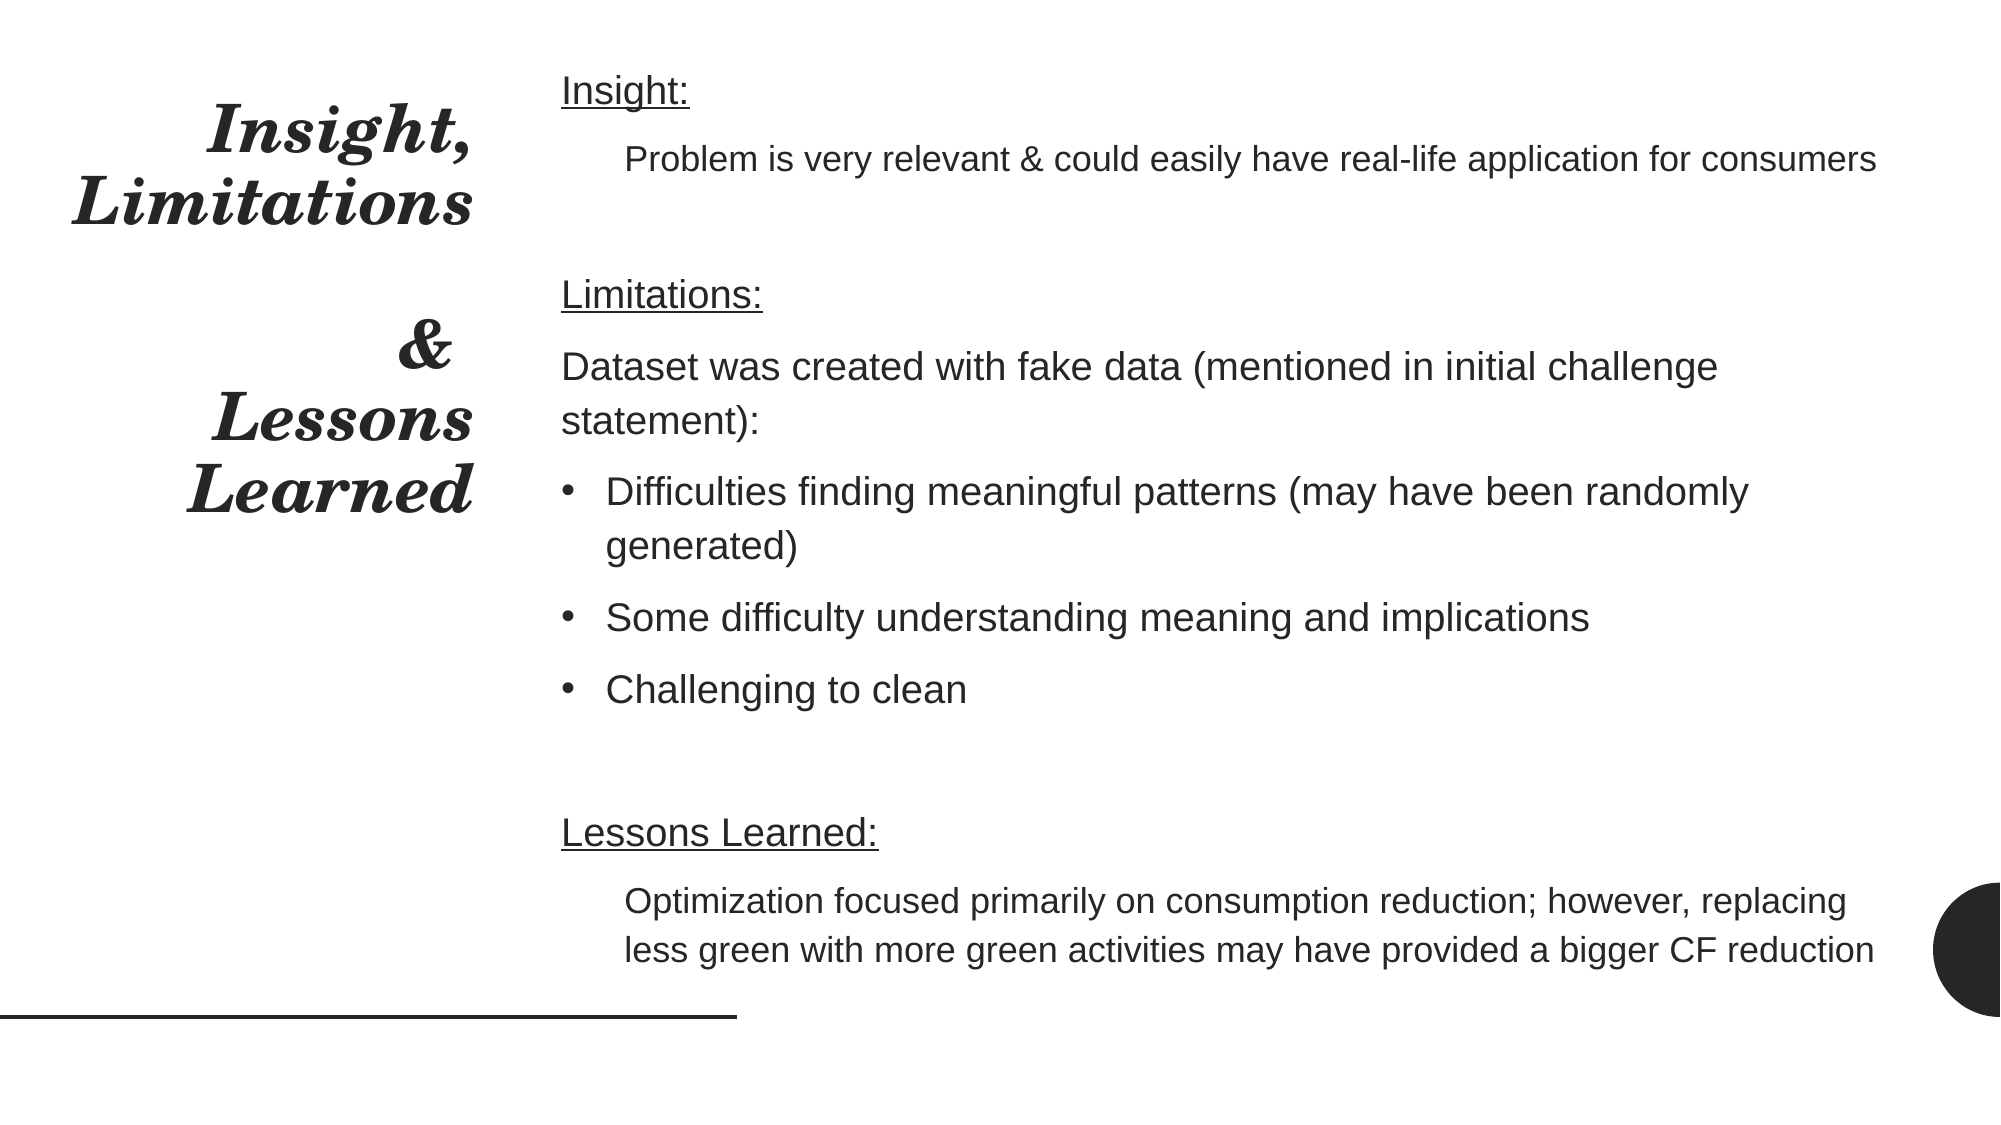

Insight:
Problem is very relevant & could easily have real-life application for consumers

Limitations:
Dataset was created with fake data (mentioned in initial challenge statement):
Difficulties finding meaningful patterns (may have been randomly generated)
Some difficulty understanding meaning and implications
Challenging to clean

Lessons Learned:
Optimization focused primarily on consumption reduction; however, replacing less green with more green activities may have provided a bigger CF reduction
# Insight, Limitations & Lessons Learned